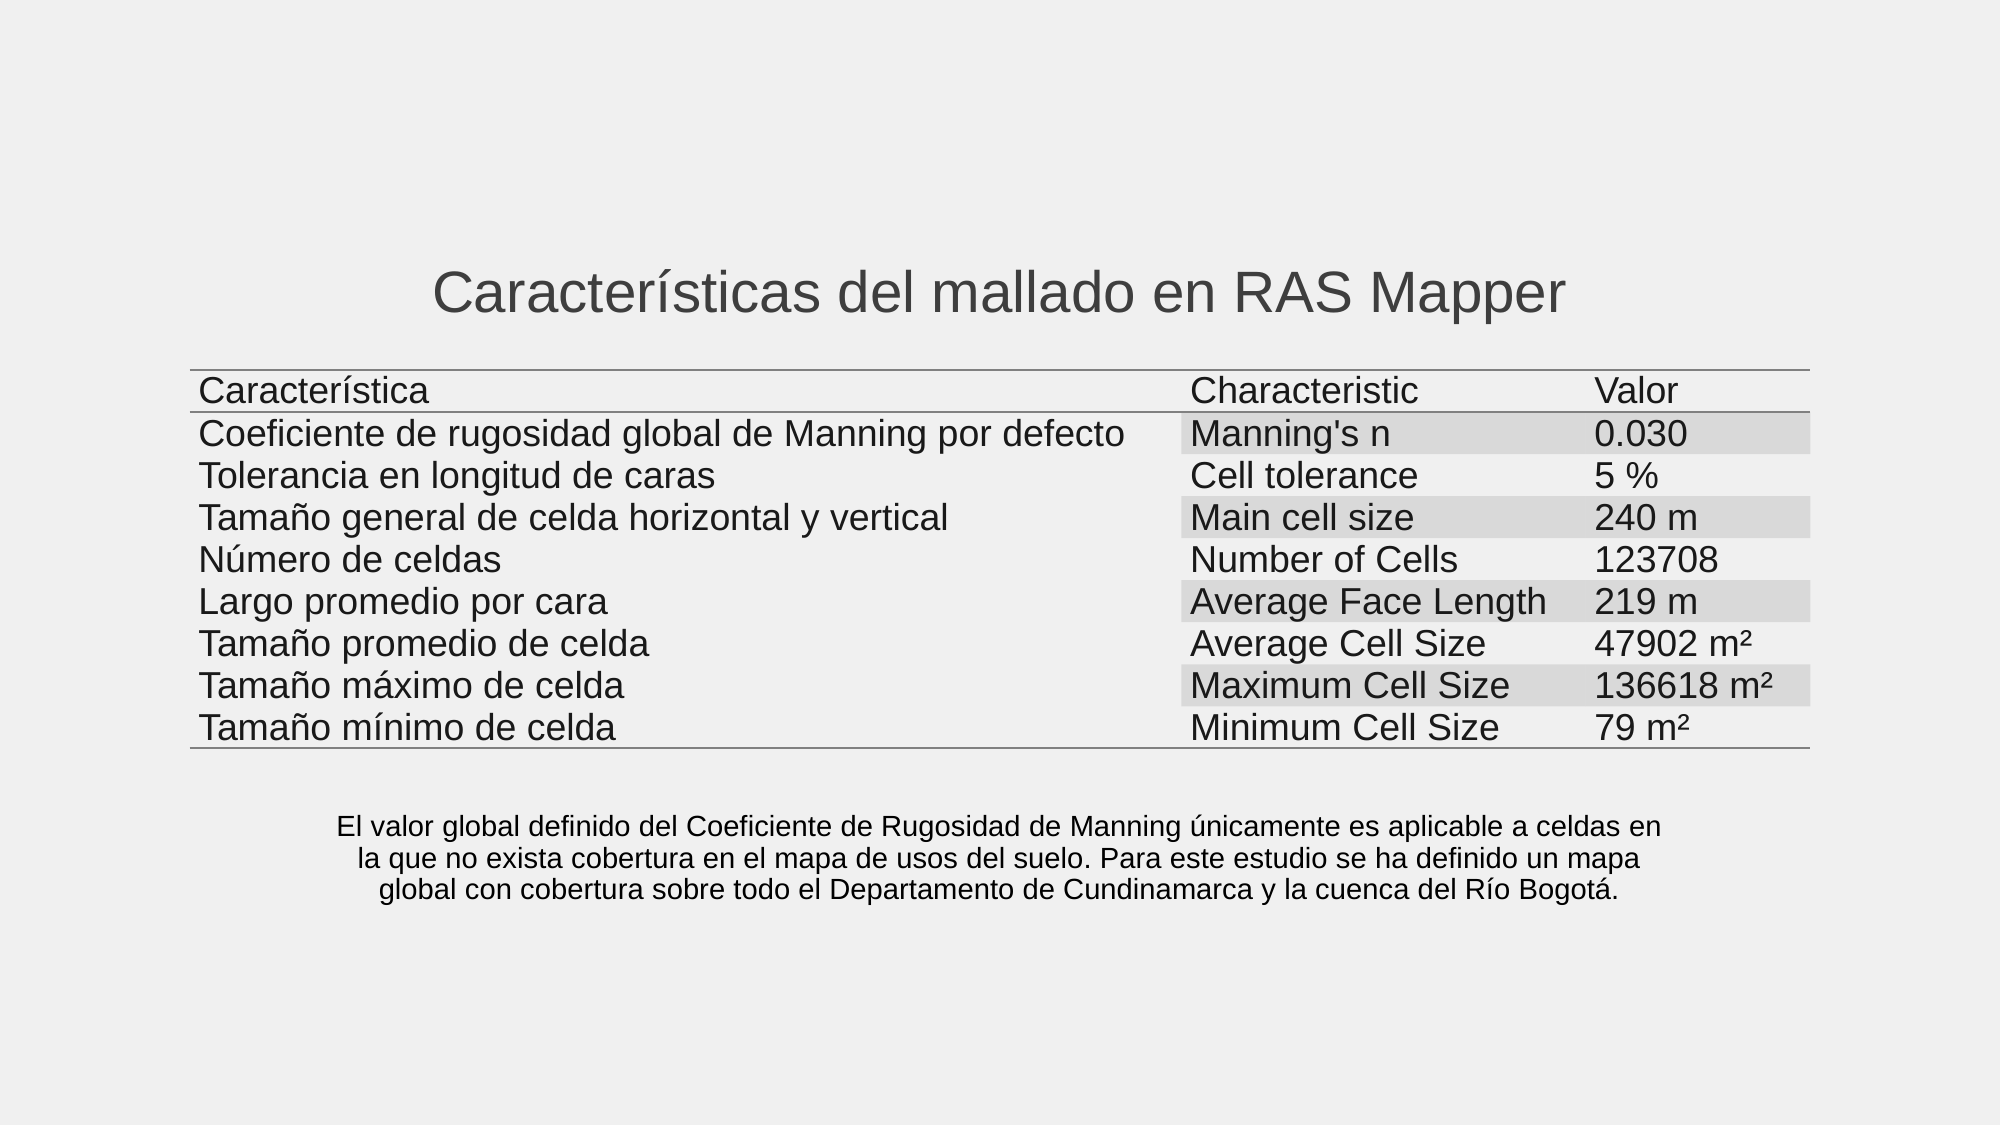

# Características del mallado en RAS Mapper
| Característica | Characteristic | Valor |
| --- | --- | --- |
| Coeficiente de rugosidad global de Manning por defecto | Manning's n | 0.030 |
| Tolerancia en longitud de caras | Cell tolerance | 5 % |
| Tamaño general de celda horizontal y vertical | Main cell size | 240 m |
| Número de celdas | Number of Cells | 123708 |
| Largo promedio por cara | Average Face Length | 219 m |
| Tamaño promedio de celda | Average Cell Size | 47902 m² |
| Tamaño máximo de celda | Maximum Cell Size | 136618 m² |
| Tamaño mínimo de celda | Minimum Cell Size | 79 m² |

El valor global definido del Coeficiente de Rugosidad de Manning únicamente es aplicable a celdas en la que no exista cobertura en el mapa de usos del suelo. Para este estudio se ha definido un mapa global con cobertura sobre todo el Departamento de Cundinamarca y la cuenca del Río Bogotá.